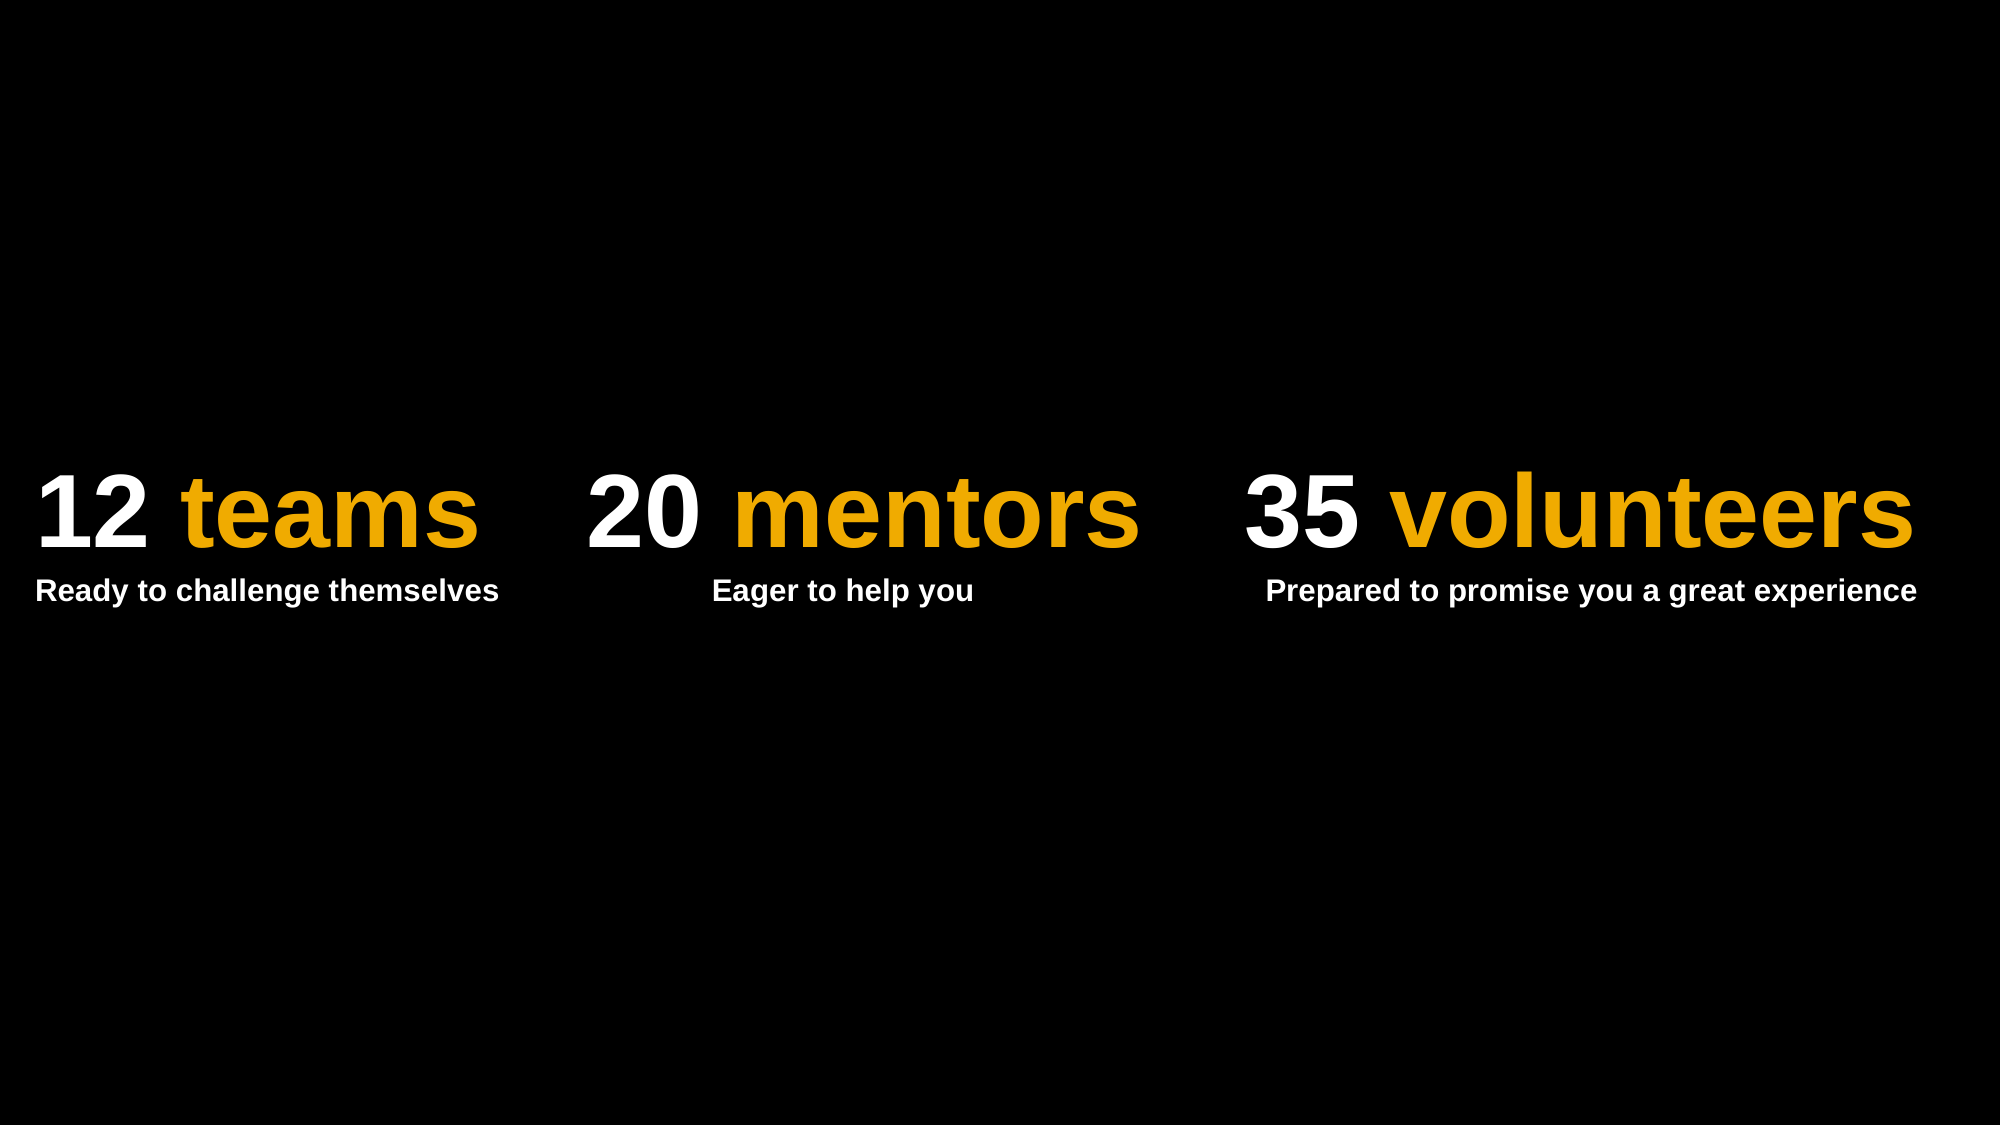

12 teams
# 20 mentors
35 volunteers
Ready to challenge themselves
Prepared to promise you a great experience
Eager to help you